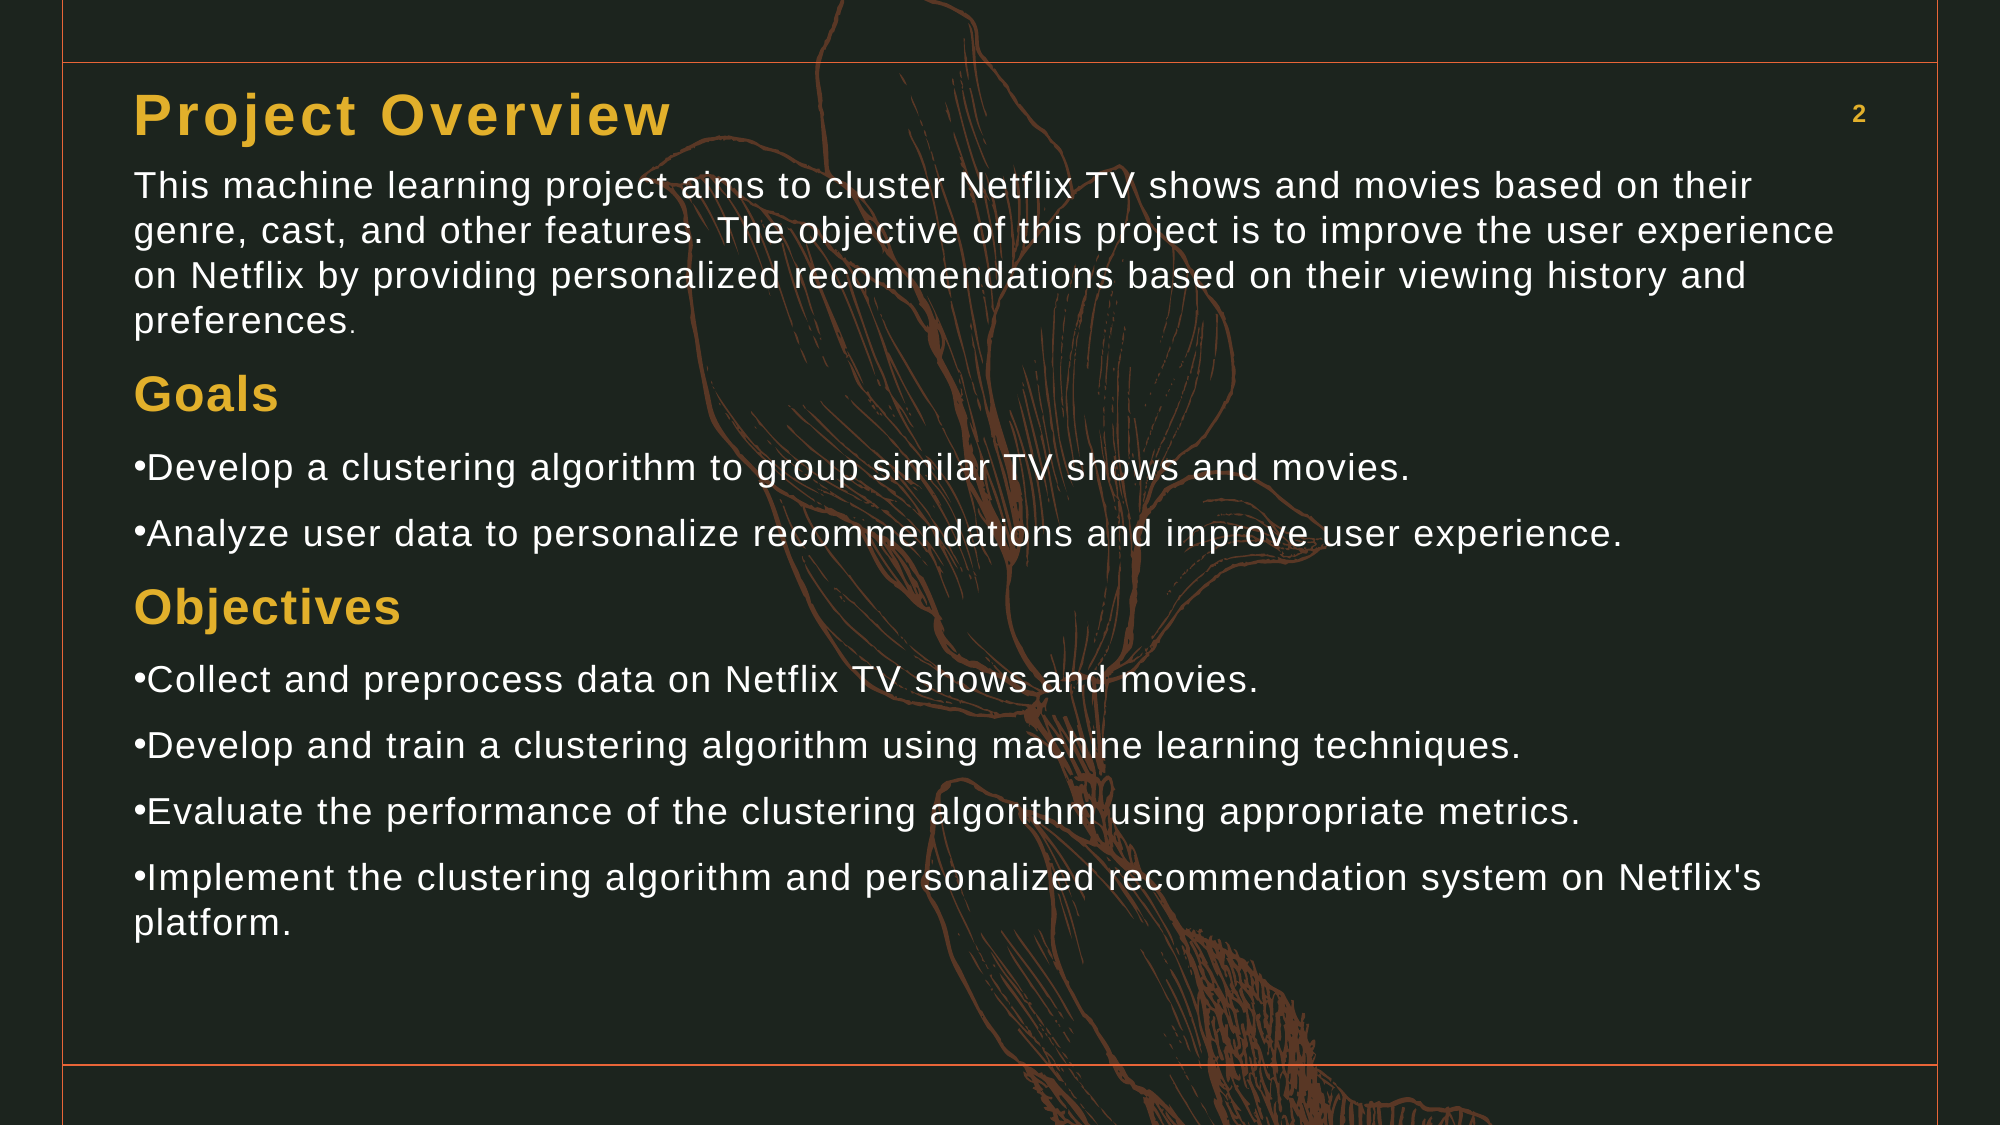

Project Overview
2
This machine learning project aims to cluster Netflix TV shows and movies based on their genre, cast, and other features. The objective of this project is to improve the user experience on Netflix by providing personalized recommendations based on their viewing history and preferences.
Goals
Develop a clustering algorithm to group similar TV shows and movies.
Analyze user data to personalize recommendations and improve user experience.
Objectives
Collect and preprocess data on Netflix TV shows and movies.
Develop and train a clustering algorithm using machine learning techniques.
Evaluate the performance of the clustering algorithm using appropriate metrics.
Implement the clustering algorithm and personalized recommendation system on Netflix's platform.